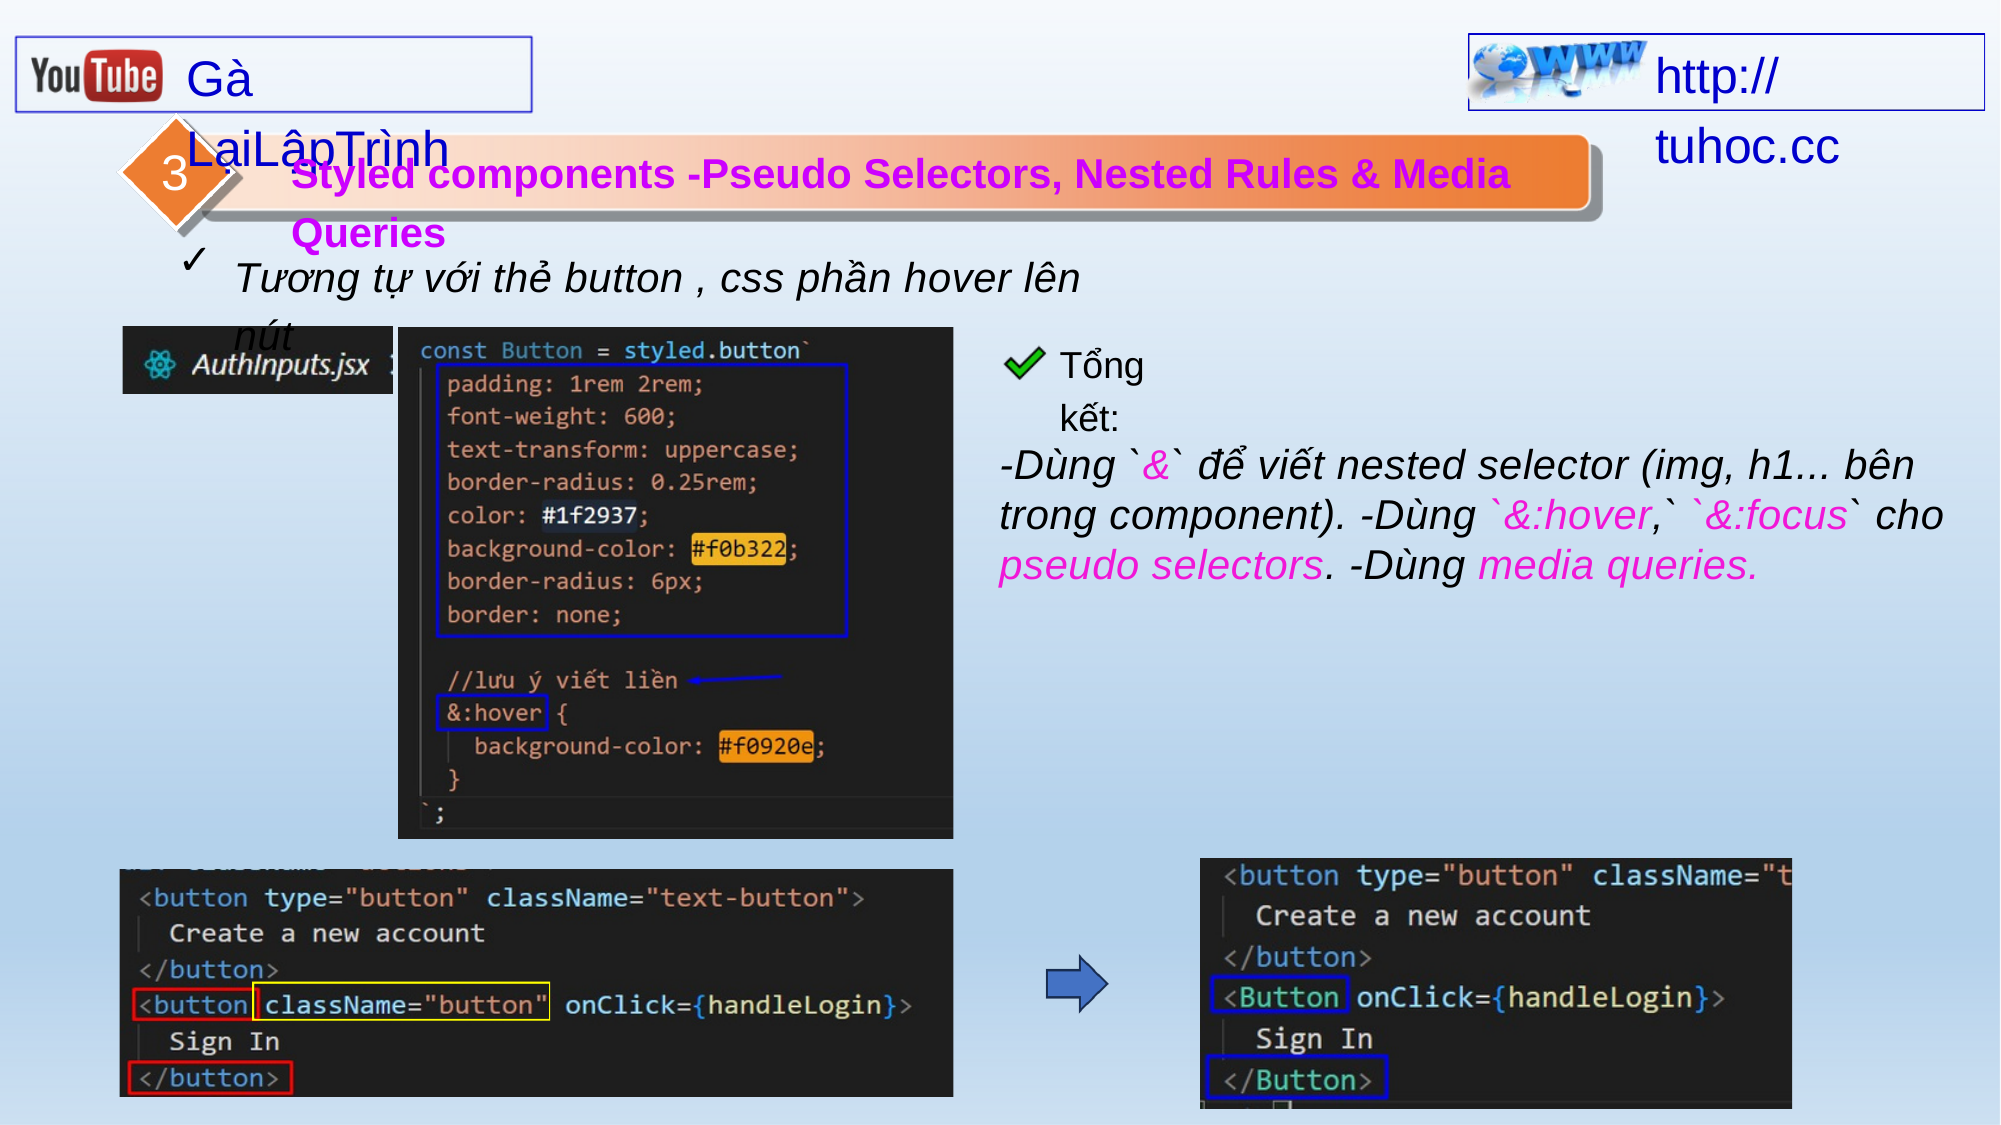

http:// tuhoc.cc

Gà LạiLậpTrình

3
Styled components -Pseudo Selectors, Nested Rules & Media Queries

✓
Tương tự với thẻ button , css phần hover lên nút

Tổng kết:
-Dùng `&` để viết nested selector (img, h1... bên trong component). -Dùng `&:hover,` `&:focus` cho pseudo selectors. -Dùng media queries.